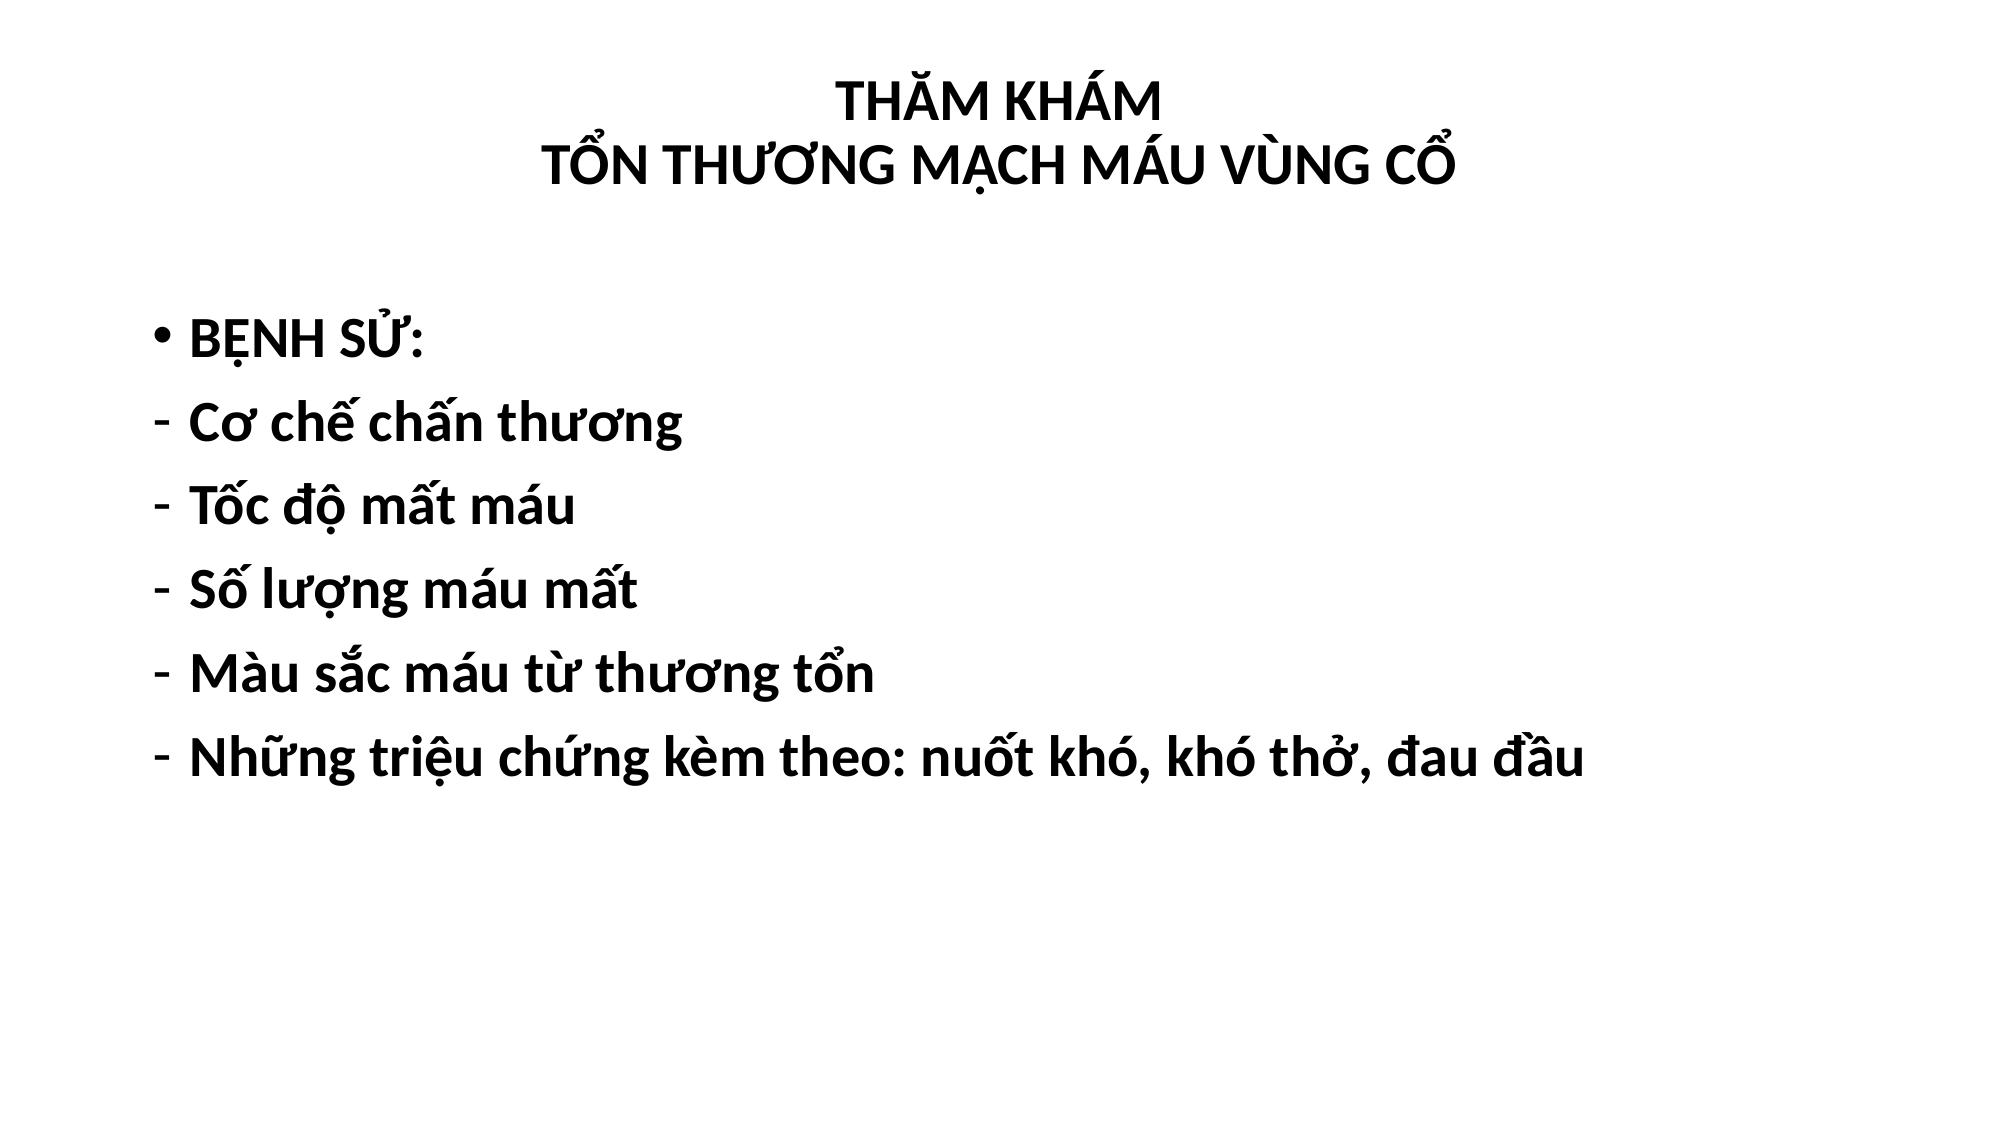

# THĂM KHÁM TỔN THƯƠNG MẠCH MÁU VÙNG CỔ
BỆNH SỬ:
Cơ chế chấn thương
Tốc độ mất máu
Số lượng máu mất
Màu sắc máu từ thương tổn
Những triệu chứng kèm theo: nuốt khó, khó thở, đau đầu